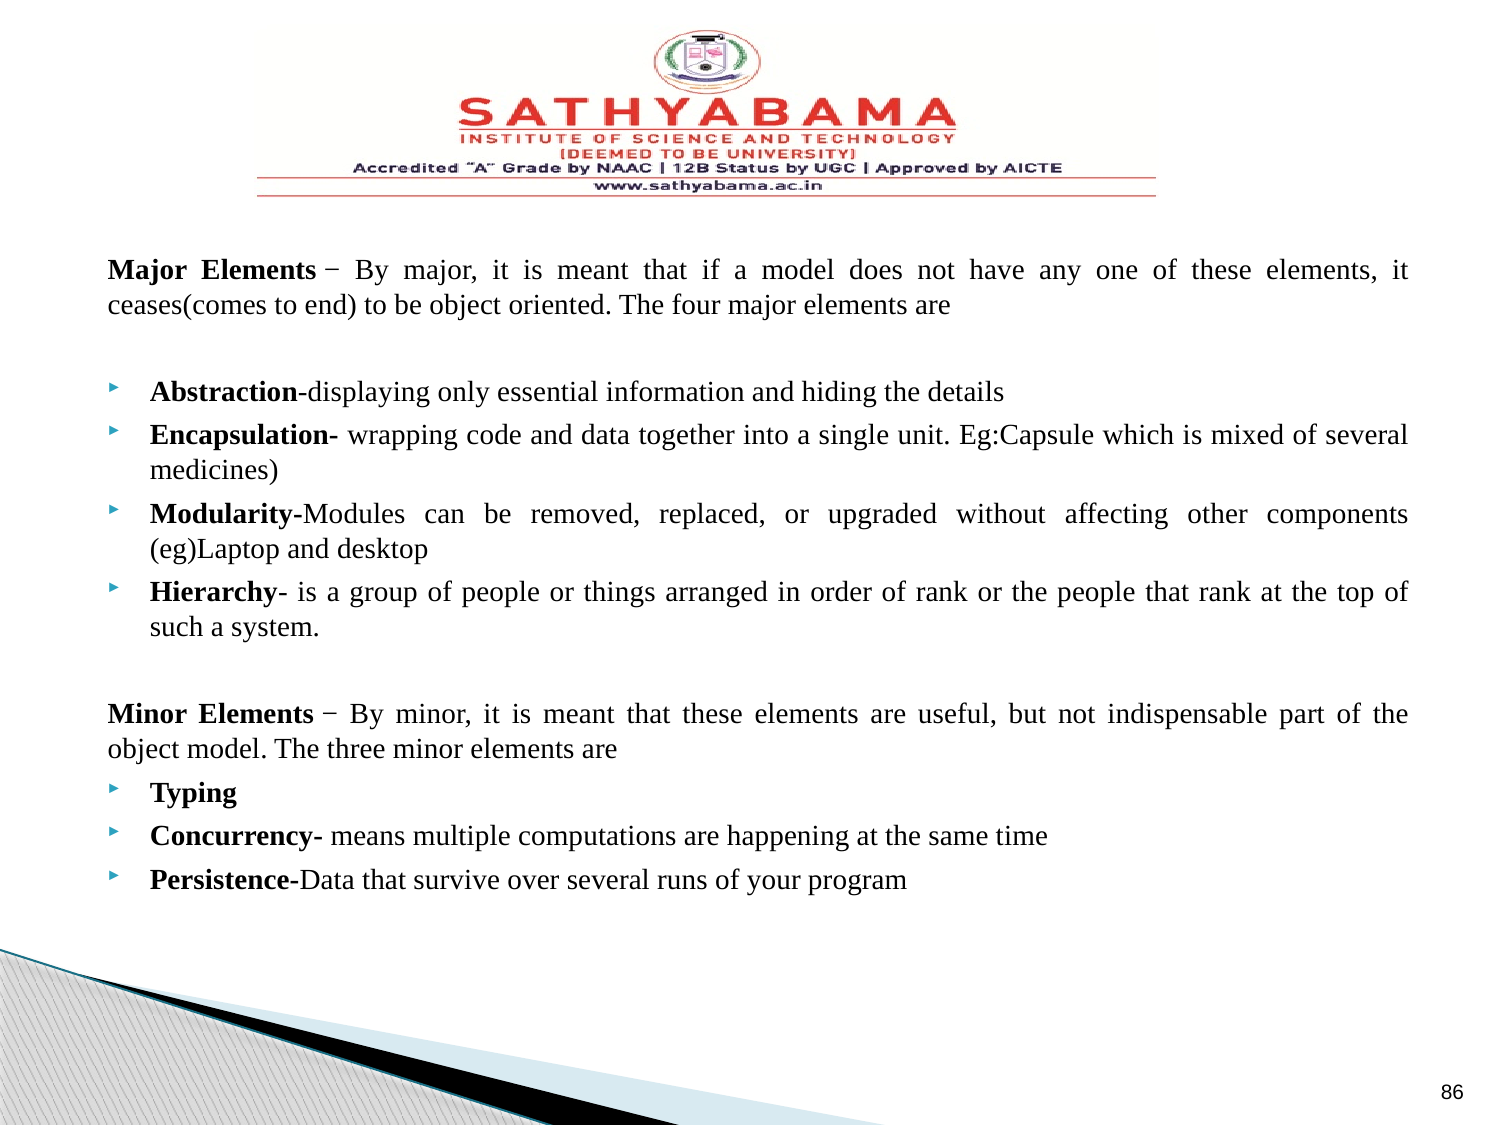

Major Elements − By major, it is meant that if a model does not have any one of these elements, it ceases(comes to end) to be object oriented. The four major elements are

Abstraction-displaying only essential information and hiding the details
Encapsulation- wrapping code and data together into a single unit. Eg:Capsule which is mixed of several medicines)
Modularity-Modules can be removed, replaced, or upgraded without affecting other components (eg)Laptop and desktop
Hierarchy- is a group of people or things arranged in order of rank or the people that rank at the top of such a system.

Minor Elements − By minor, it is meant that these elements are useful, but not indispensable part of the object model. The three minor elements are
Typing
Concurrency- means multiple computations are happening at the same time
Persistence-Data that survive over several runs of your program

86